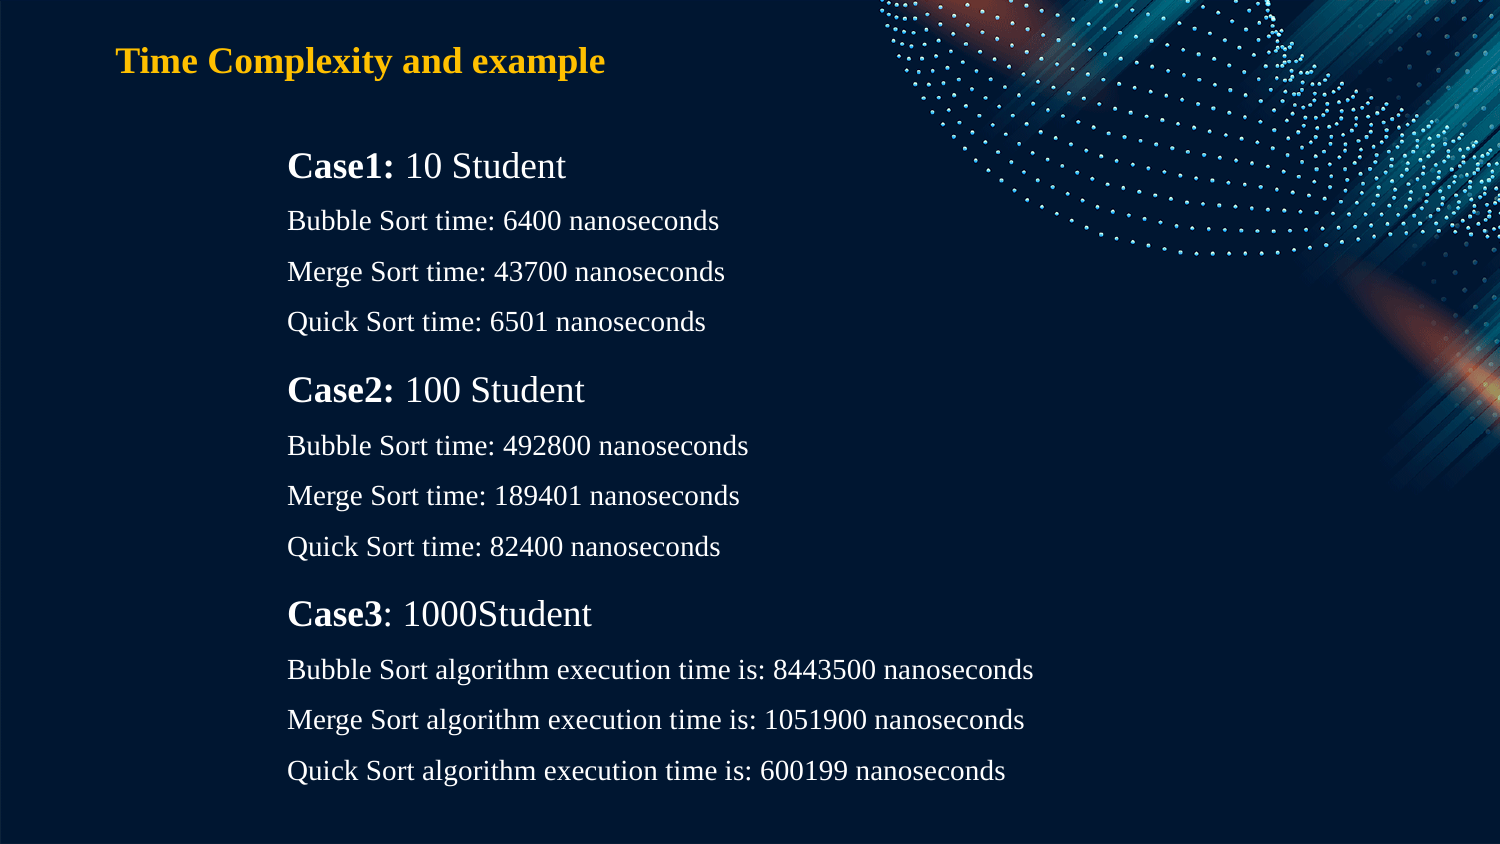

# Time Complexity and example
Case1: 10 Student
Bubble Sort time: 6400 nanoseconds
Merge Sort time: 43700 nanoseconds
Quick Sort time: 6501 nanoseconds
Case2: 100 Student
Bubble Sort time: 492800 nanoseconds
Merge Sort time: 189401 nanoseconds
Quick Sort time: 82400 nanoseconds
Case3: 1000Student
Bubble Sort algorithm execution time is: 8443500 nanoseconds
Merge Sort algorithm execution time is: 1051900 nanoseconds
Quick Sort algorithm execution time is: 600199 nanoseconds